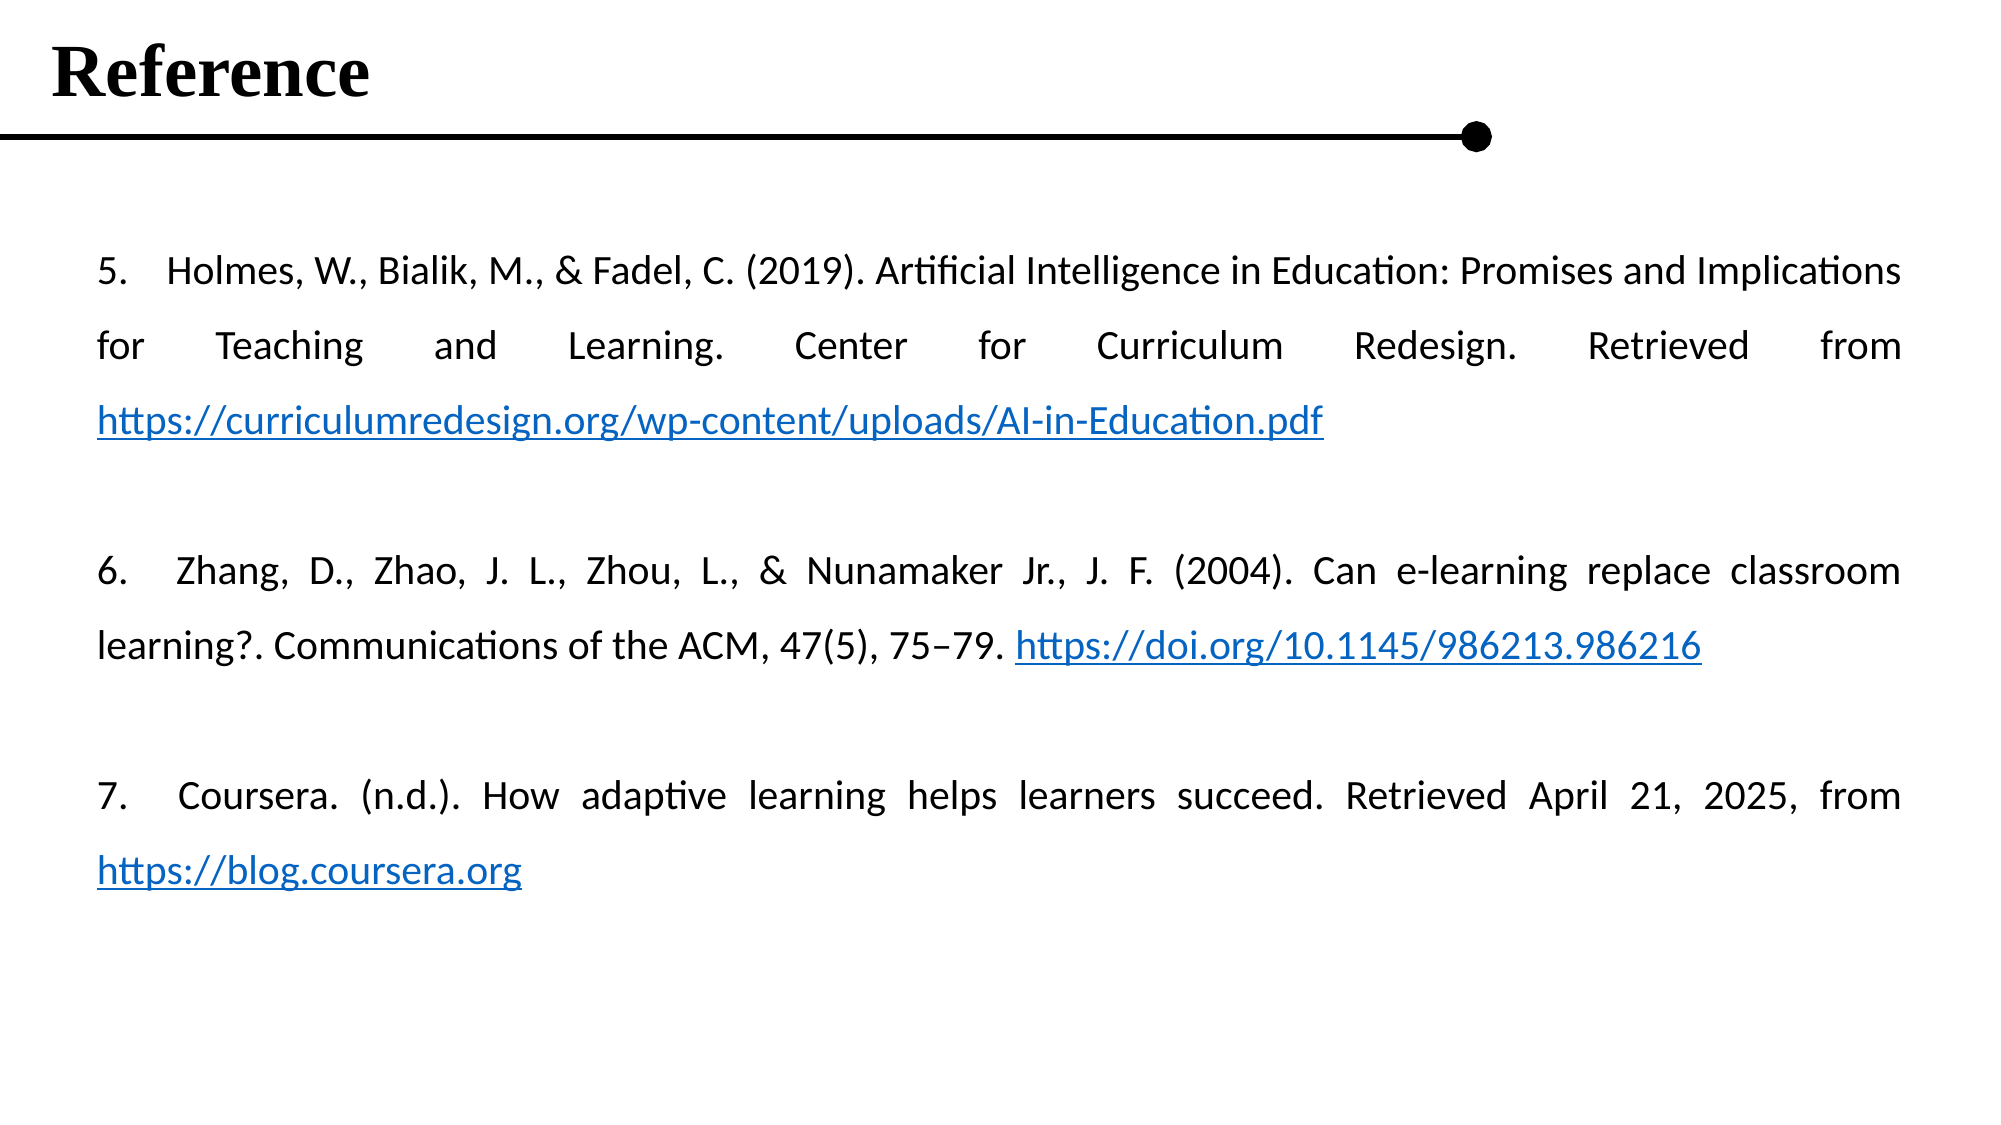

Reference

5.    Holmes, W., Bialik, M., & Fadel, C. (2019). Artificial Intelligence in Education: Promises and Implications for Teaching and Learning. Center for Curriculum Redesign. Retrieved from https://curriculumredesign.org/wp-content/uploads/AI-in-Education.pdf

6.    Zhang, D., Zhao, J. L., Zhou, L., & Nunamaker Jr., J. F. (2004). Can e-learning replace classroom learning?. Communications of the ACM, 47(5), 75–79. https://doi.org/10.1145/986213.986216

7.    Coursera. (n.d.). How adaptive learning helps learners succeed. Retrieved April 21, 2025, from https://blog.coursera.org